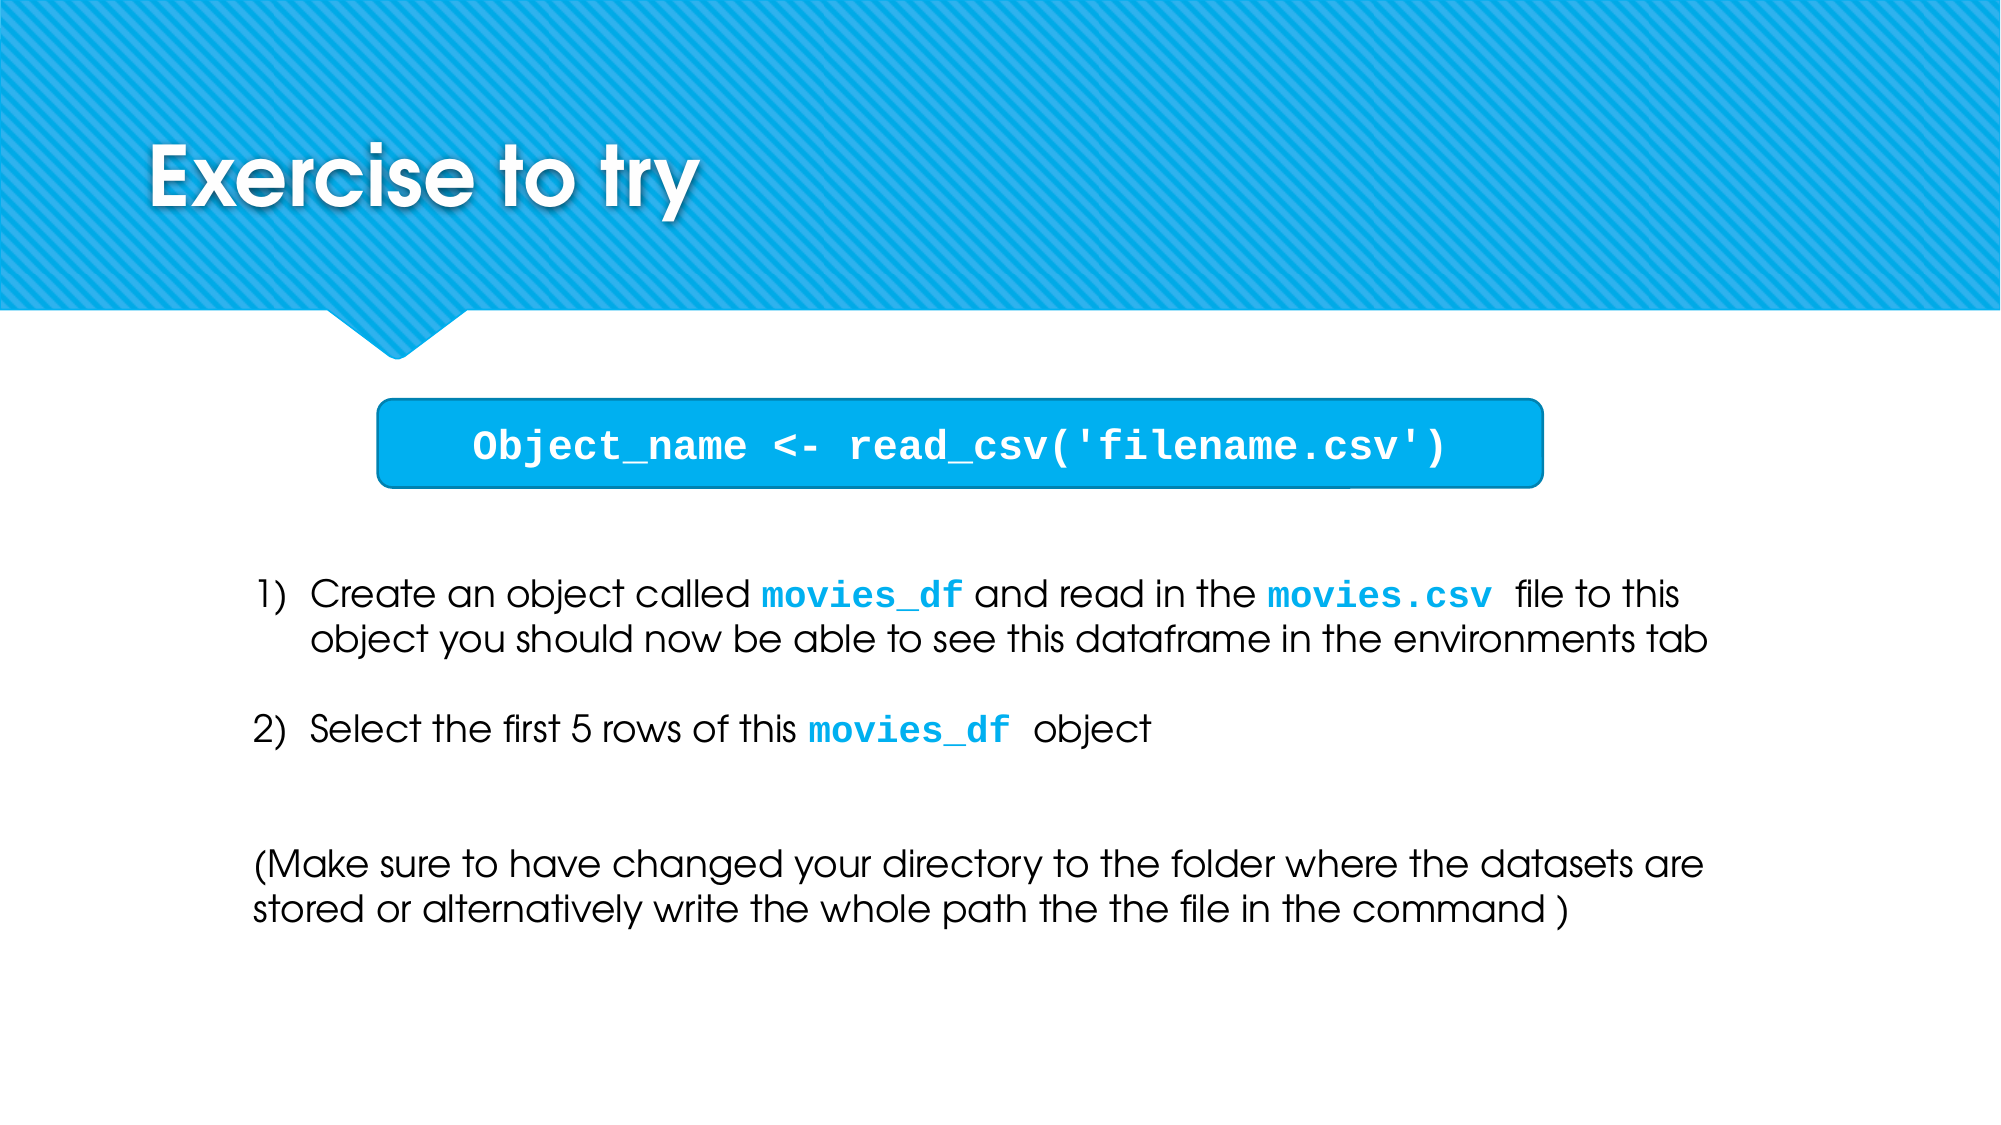

# Exercise to try
Object_name <- read_csv('filename.csv')
Create an object called movies_df and read in the movies.csv file to this object you should now be able to see this dataframe in the environments tab

Select the first 5 rows of this movies_df object

(Make sure to have changed your directory to the folder where the datasets are stored or alternatively write the whole path the the file in the command )